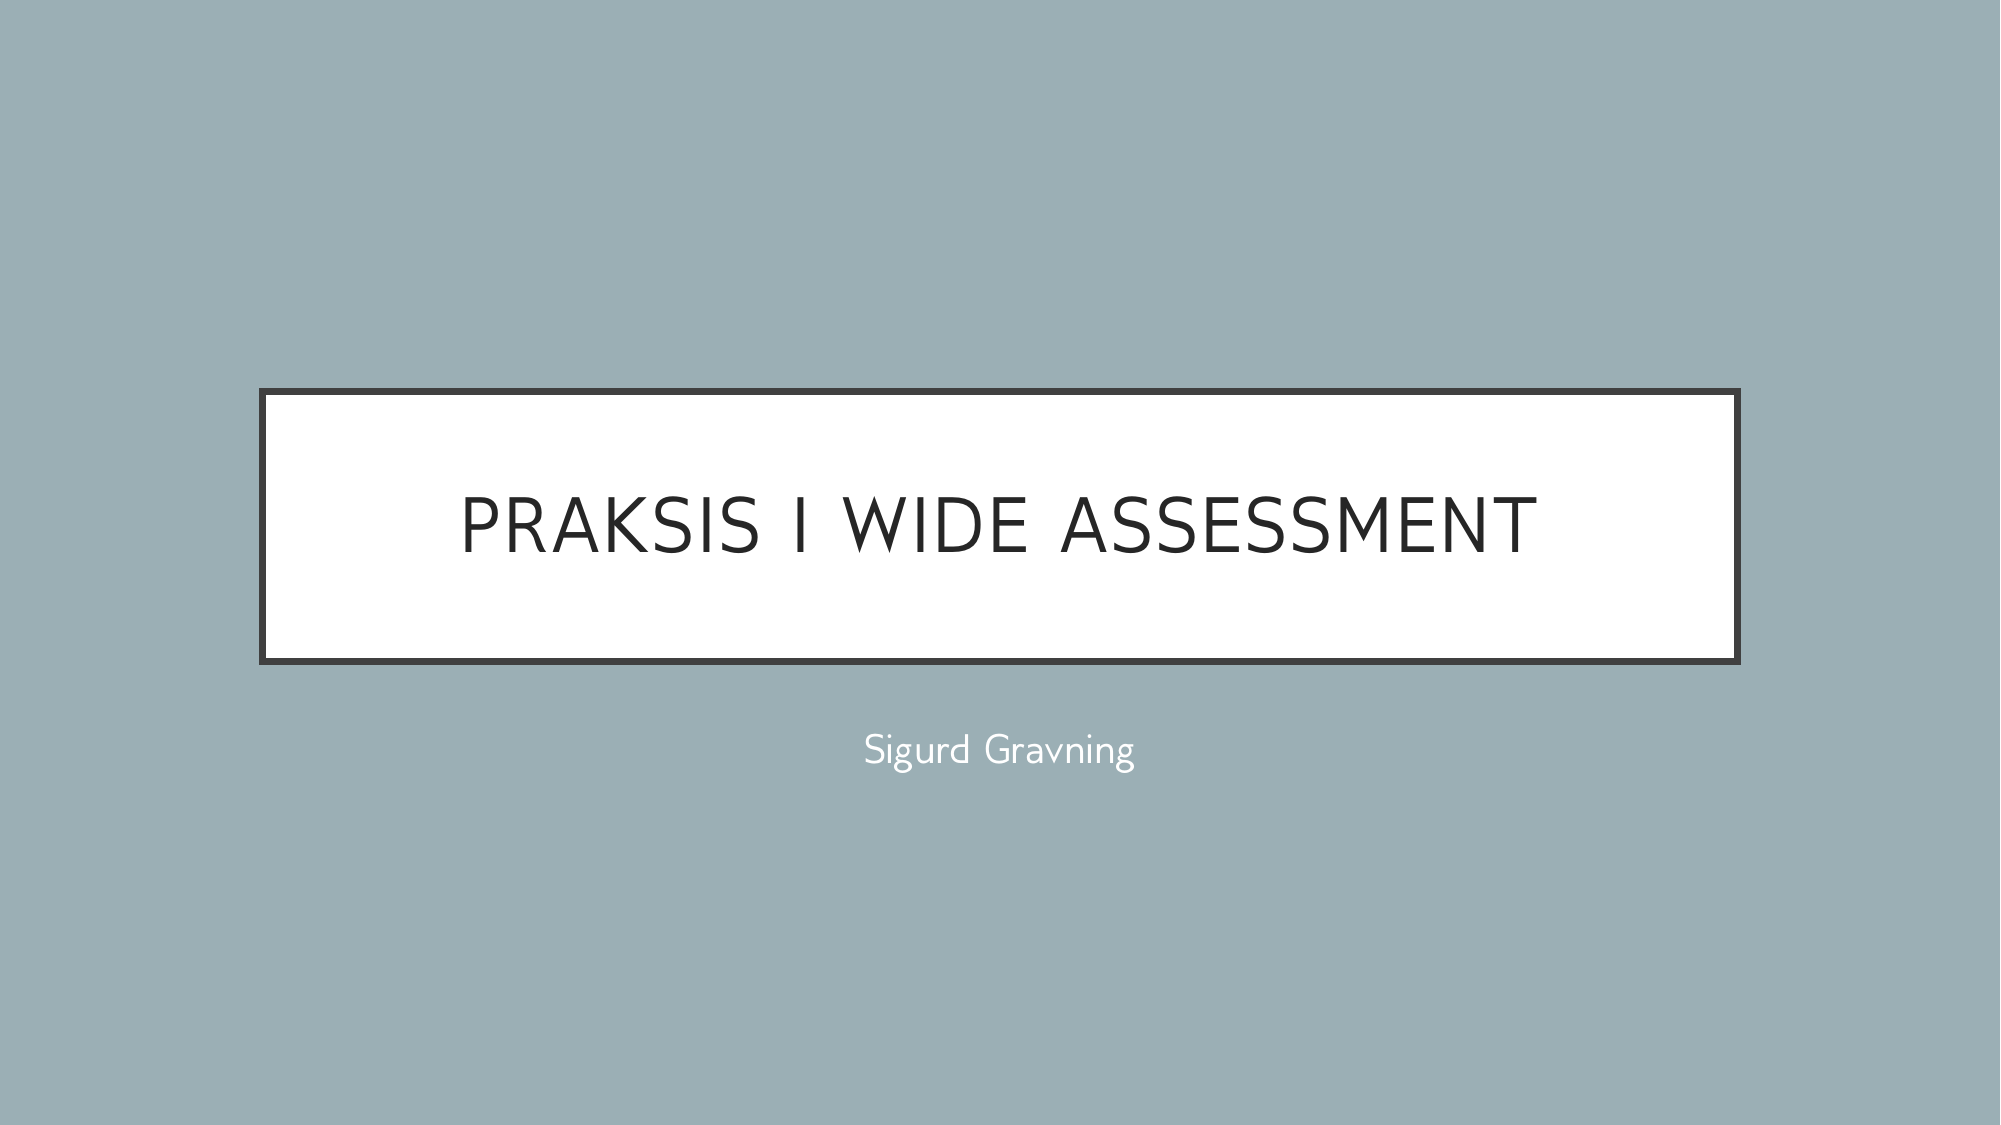

# Praksis I Wide Assessment
Sigurd Gravning